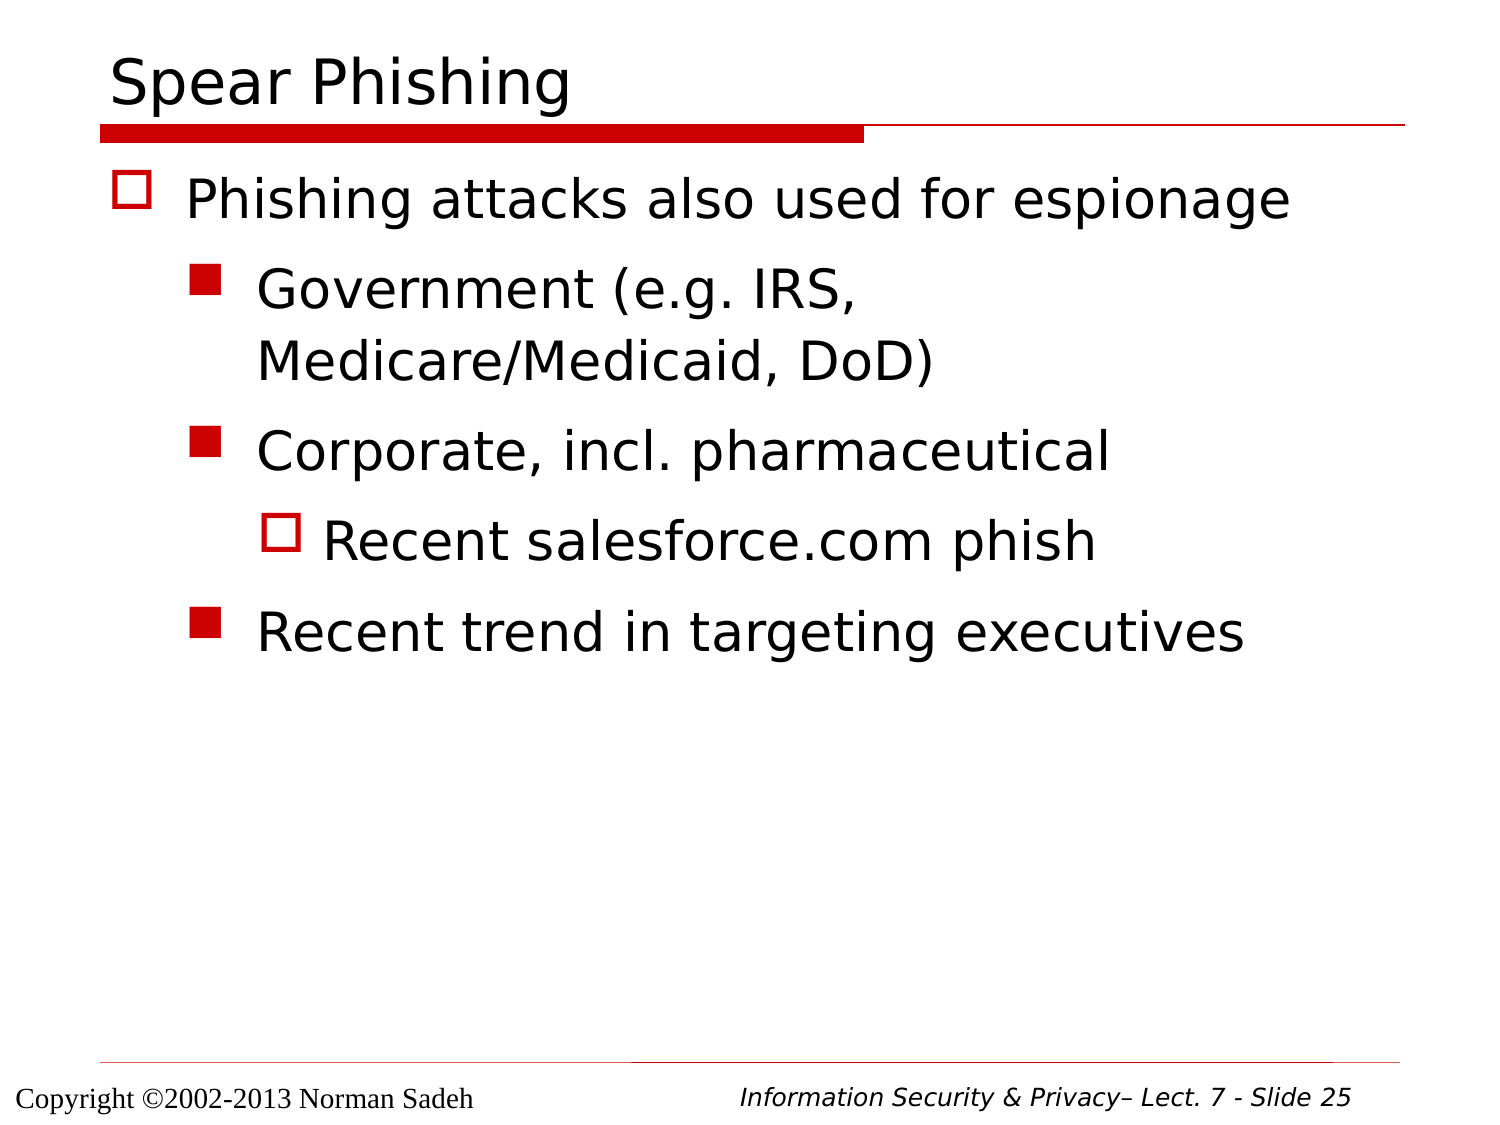

# Spear Phishing
Phishing attacks also used for espionage
Government (e.g. IRS, Medicare/Medicaid, DoD)
Corporate, incl. pharmaceutical
Recent salesforce.com phish
Recent trend in targeting executives